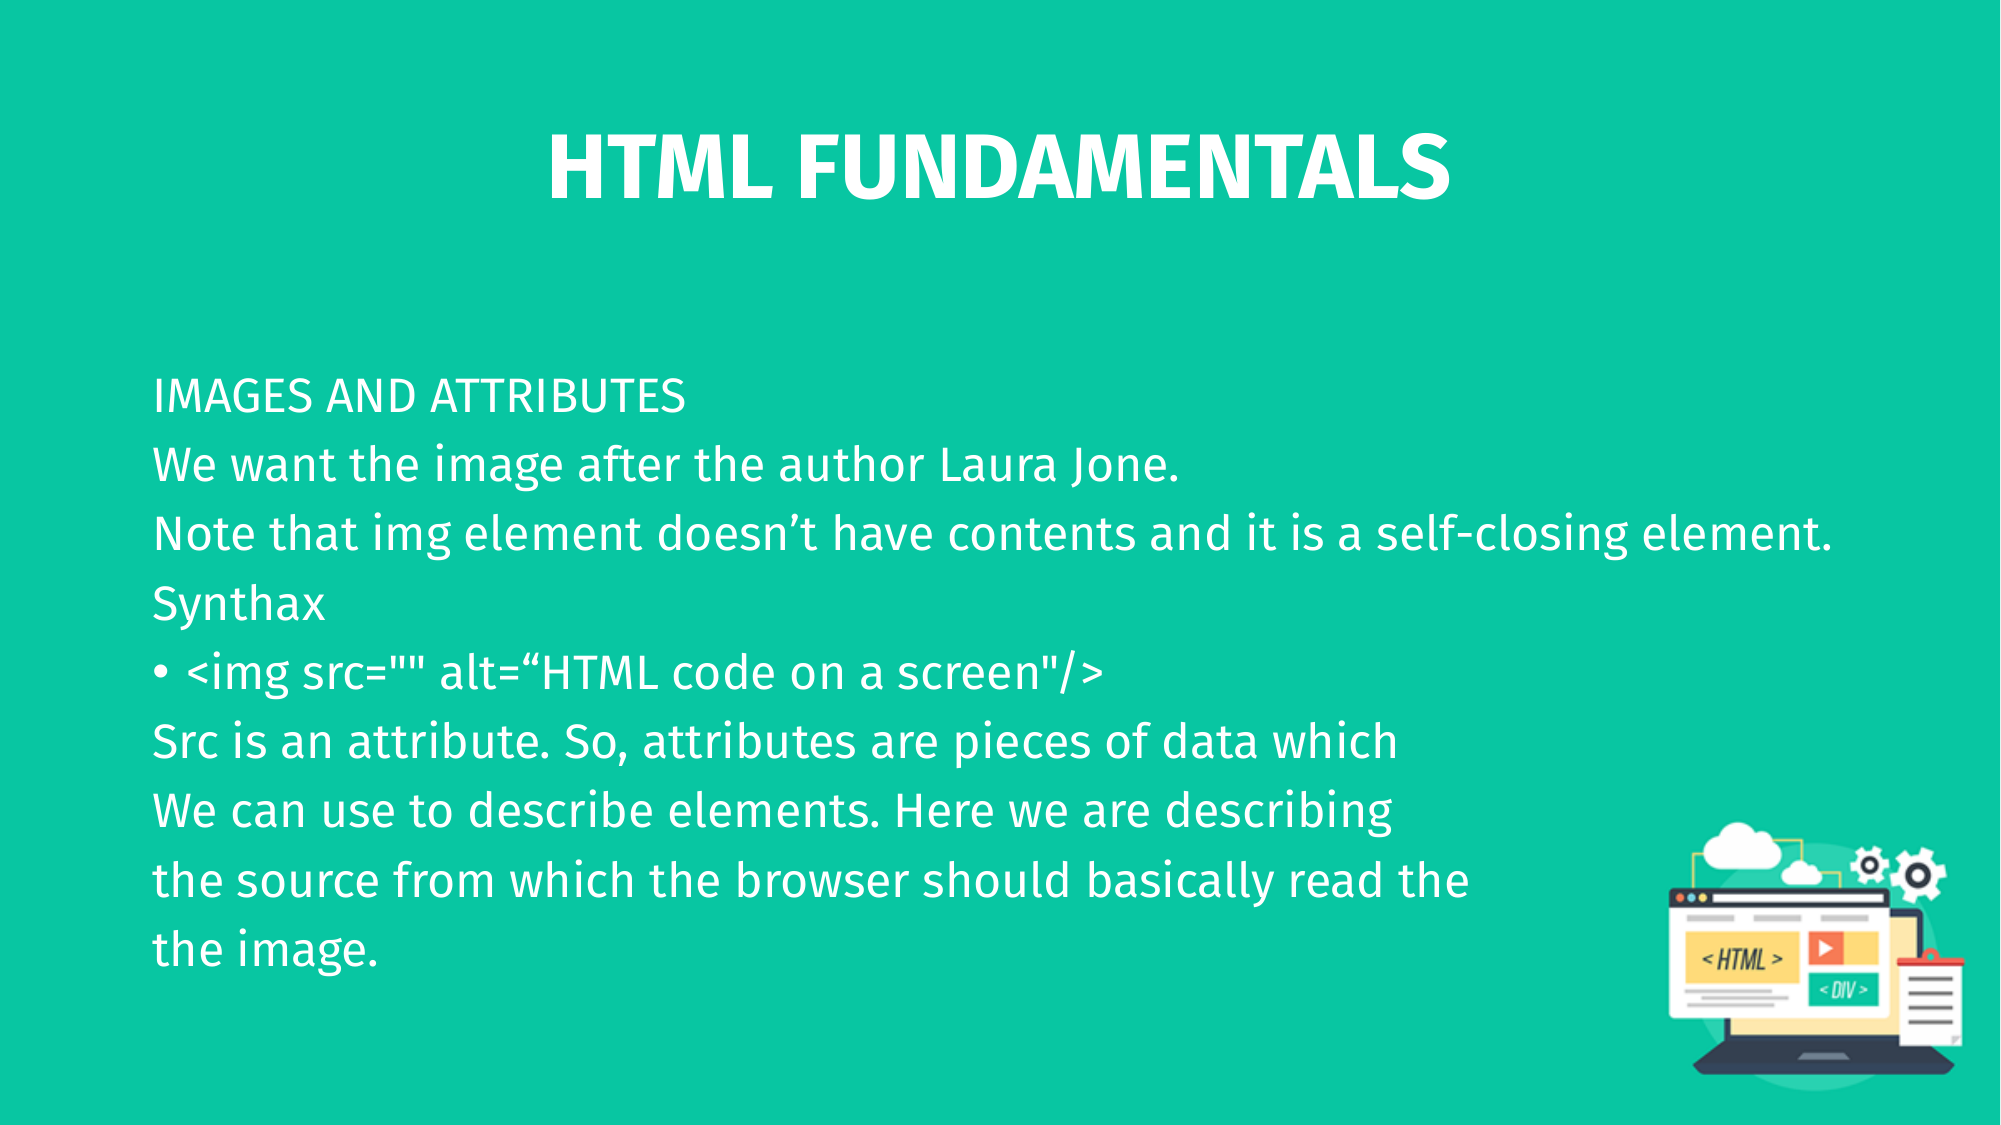

# HTML FUNDAMENTALS

IMAGES AND ATTRIBUTES
We want the image after the author Laura Jone.
Note that img element doesn’t have contents and it is a self-closing element.
Synthax
<img src="" alt=“HTML code on a screen"/>
Src is an attribute. So, attributes are pieces of data which
We can use to describe elements. Here we are describing
the source from which the browser should basically read the
the image.